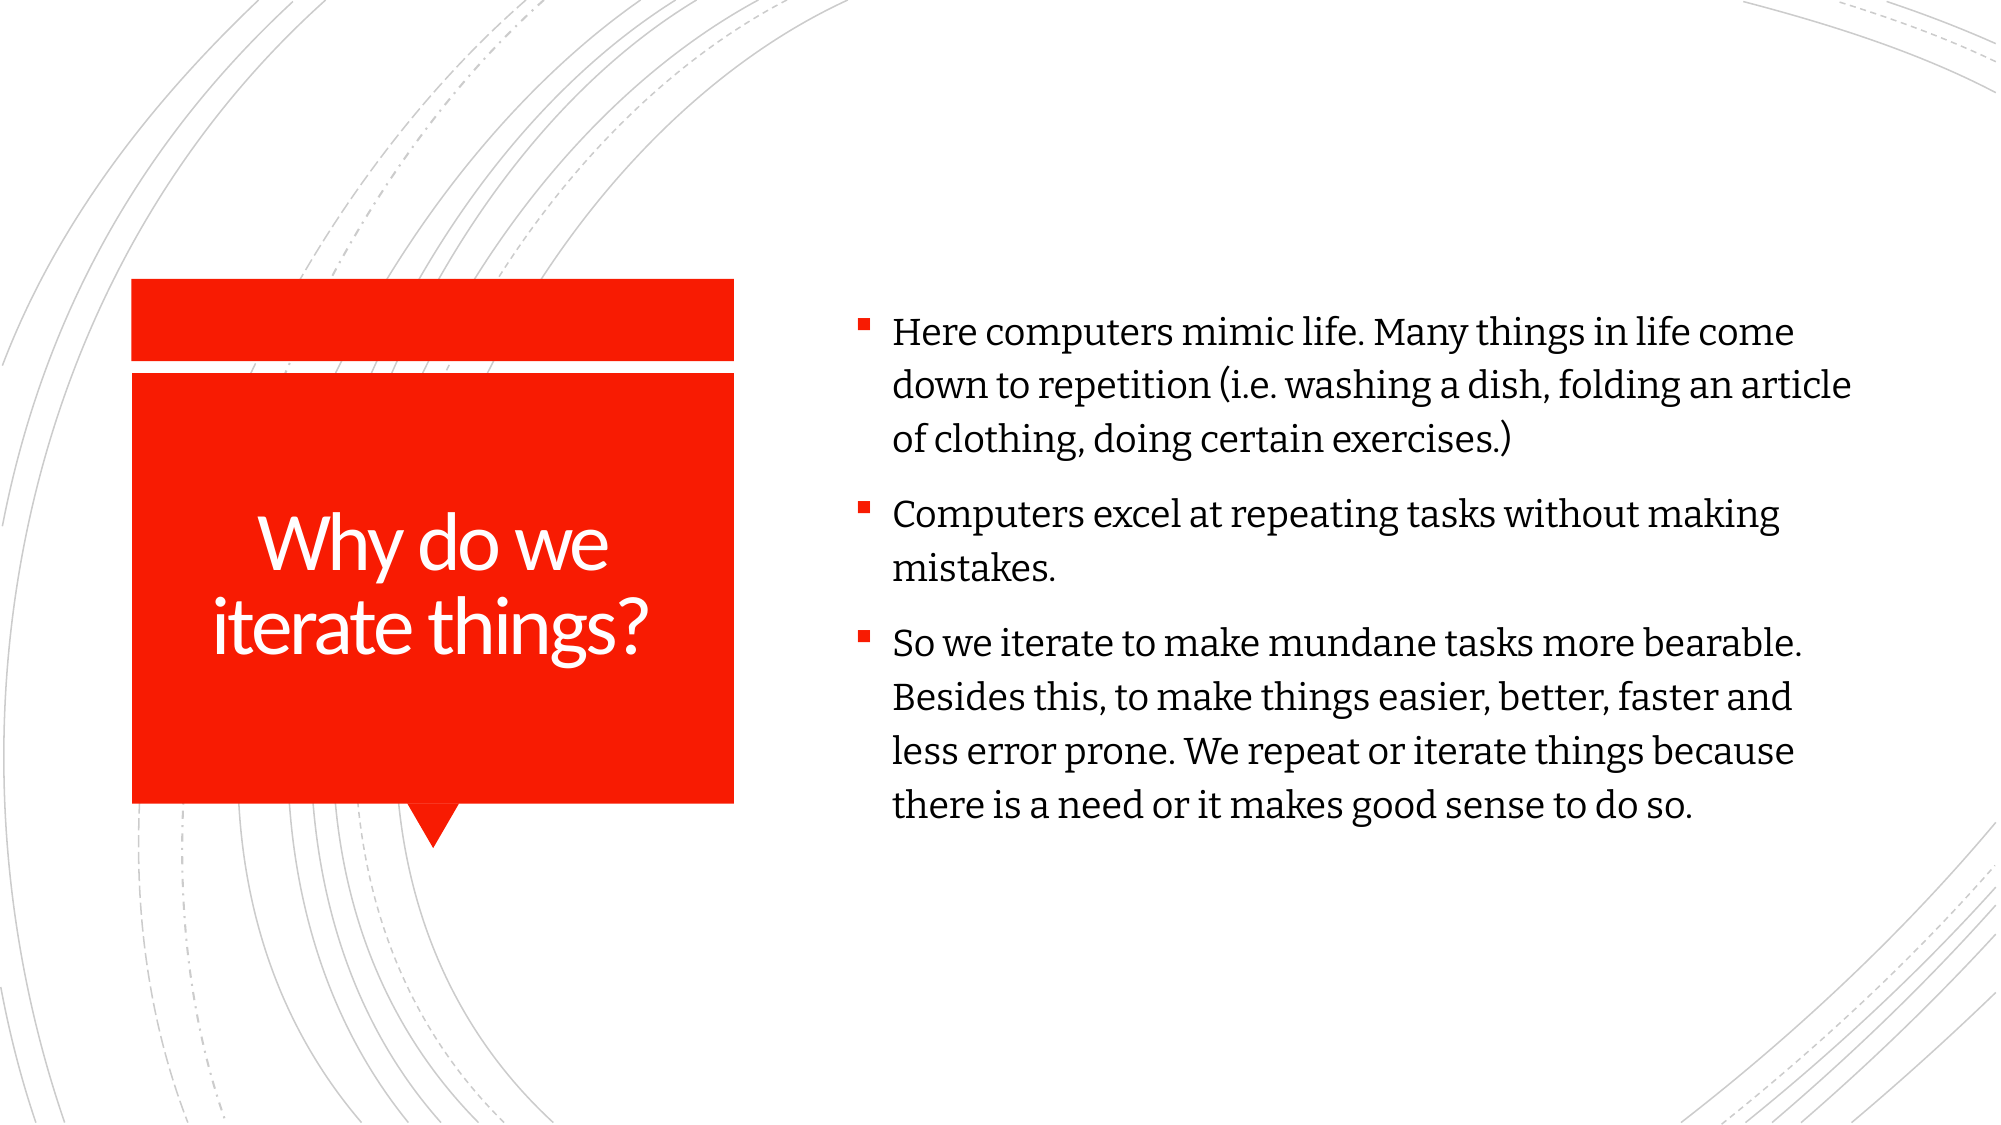

Here computers mimic life. Many things in life come down to repetition (i.e. washing a dish, folding an article of clothing, doing certain exercises.)
Computers excel at repeating tasks without making mistakes.
So we iterate to make mundane tasks more bearable. Besides this, to make things easier, better, faster and less error prone. We repeat or iterate things because there is a need or it makes good sense to do so.
# Why do we iterate things?